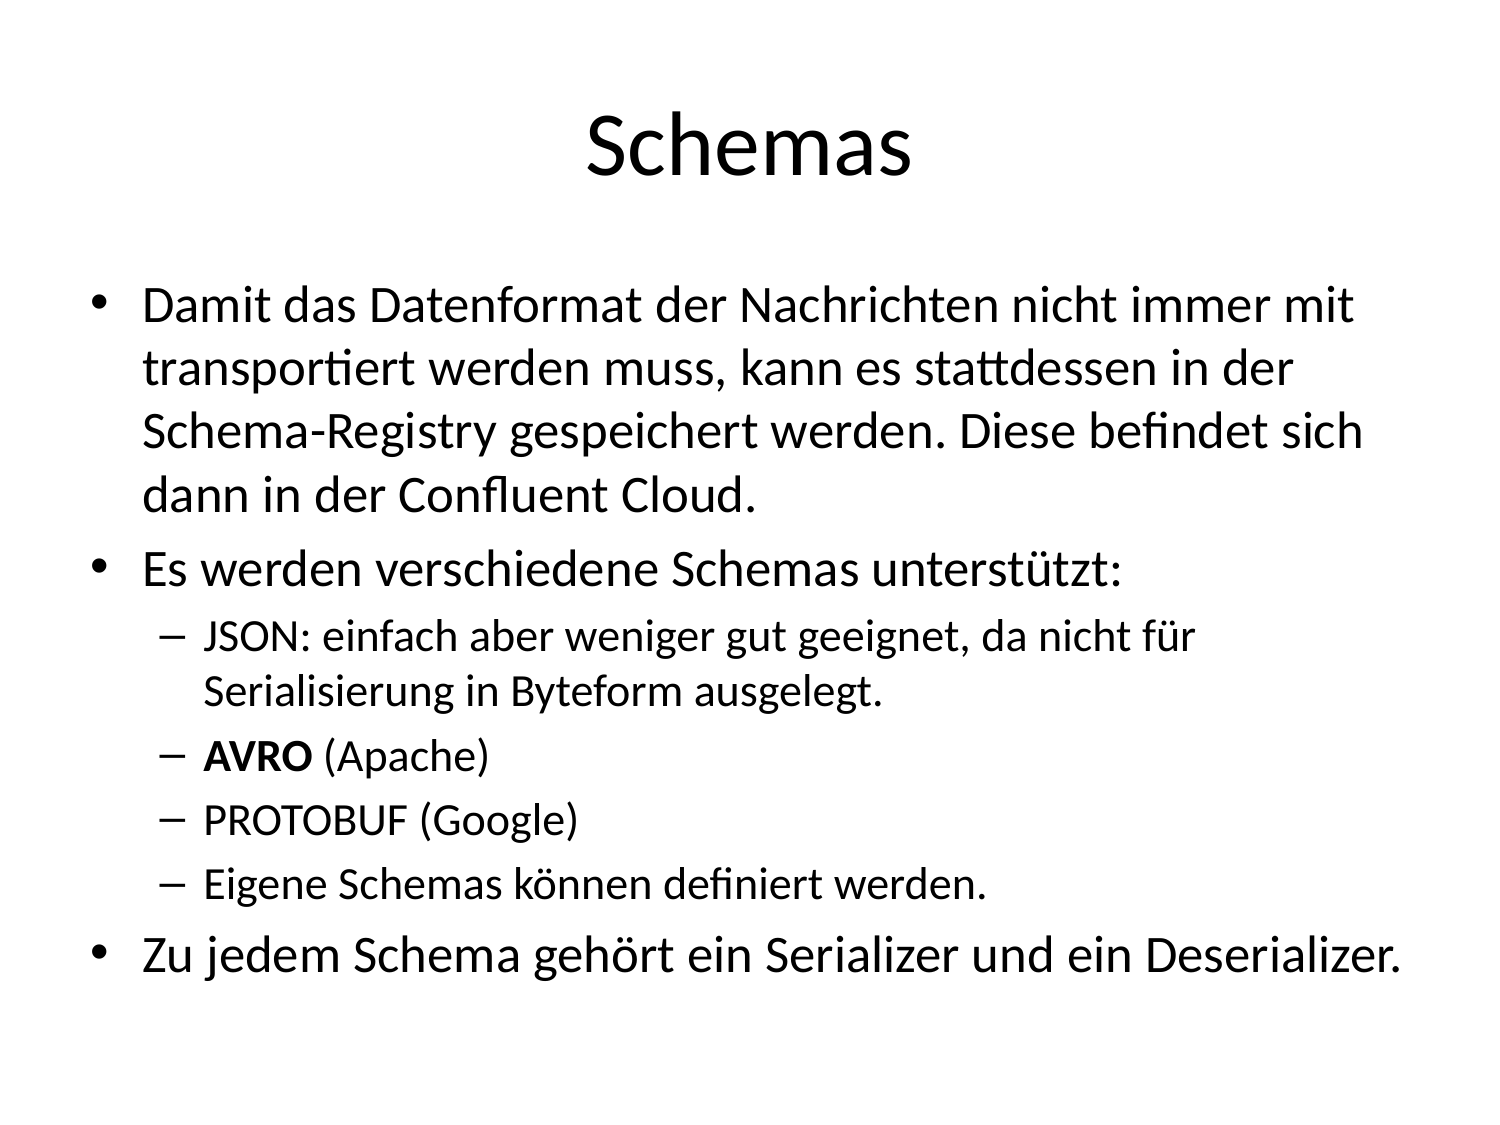

# Schemas
Damit das Datenformat der Nachrichten nicht immer mit transportiert werden muss, kann es stattdessen in der Schema-Registry gespeichert werden. Diese befindet sich dann in der Confluent Cloud.
Es werden verschiedene Schemas unterstützt:
JSON: einfach aber weniger gut geeignet, da nicht für Serialisierung in Byteform ausgelegt.
AVRO (Apache)
PROTOBUF (Google)
Eigene Schemas können definiert werden.
Zu jedem Schema gehört ein Serializer und ein Deserializer.